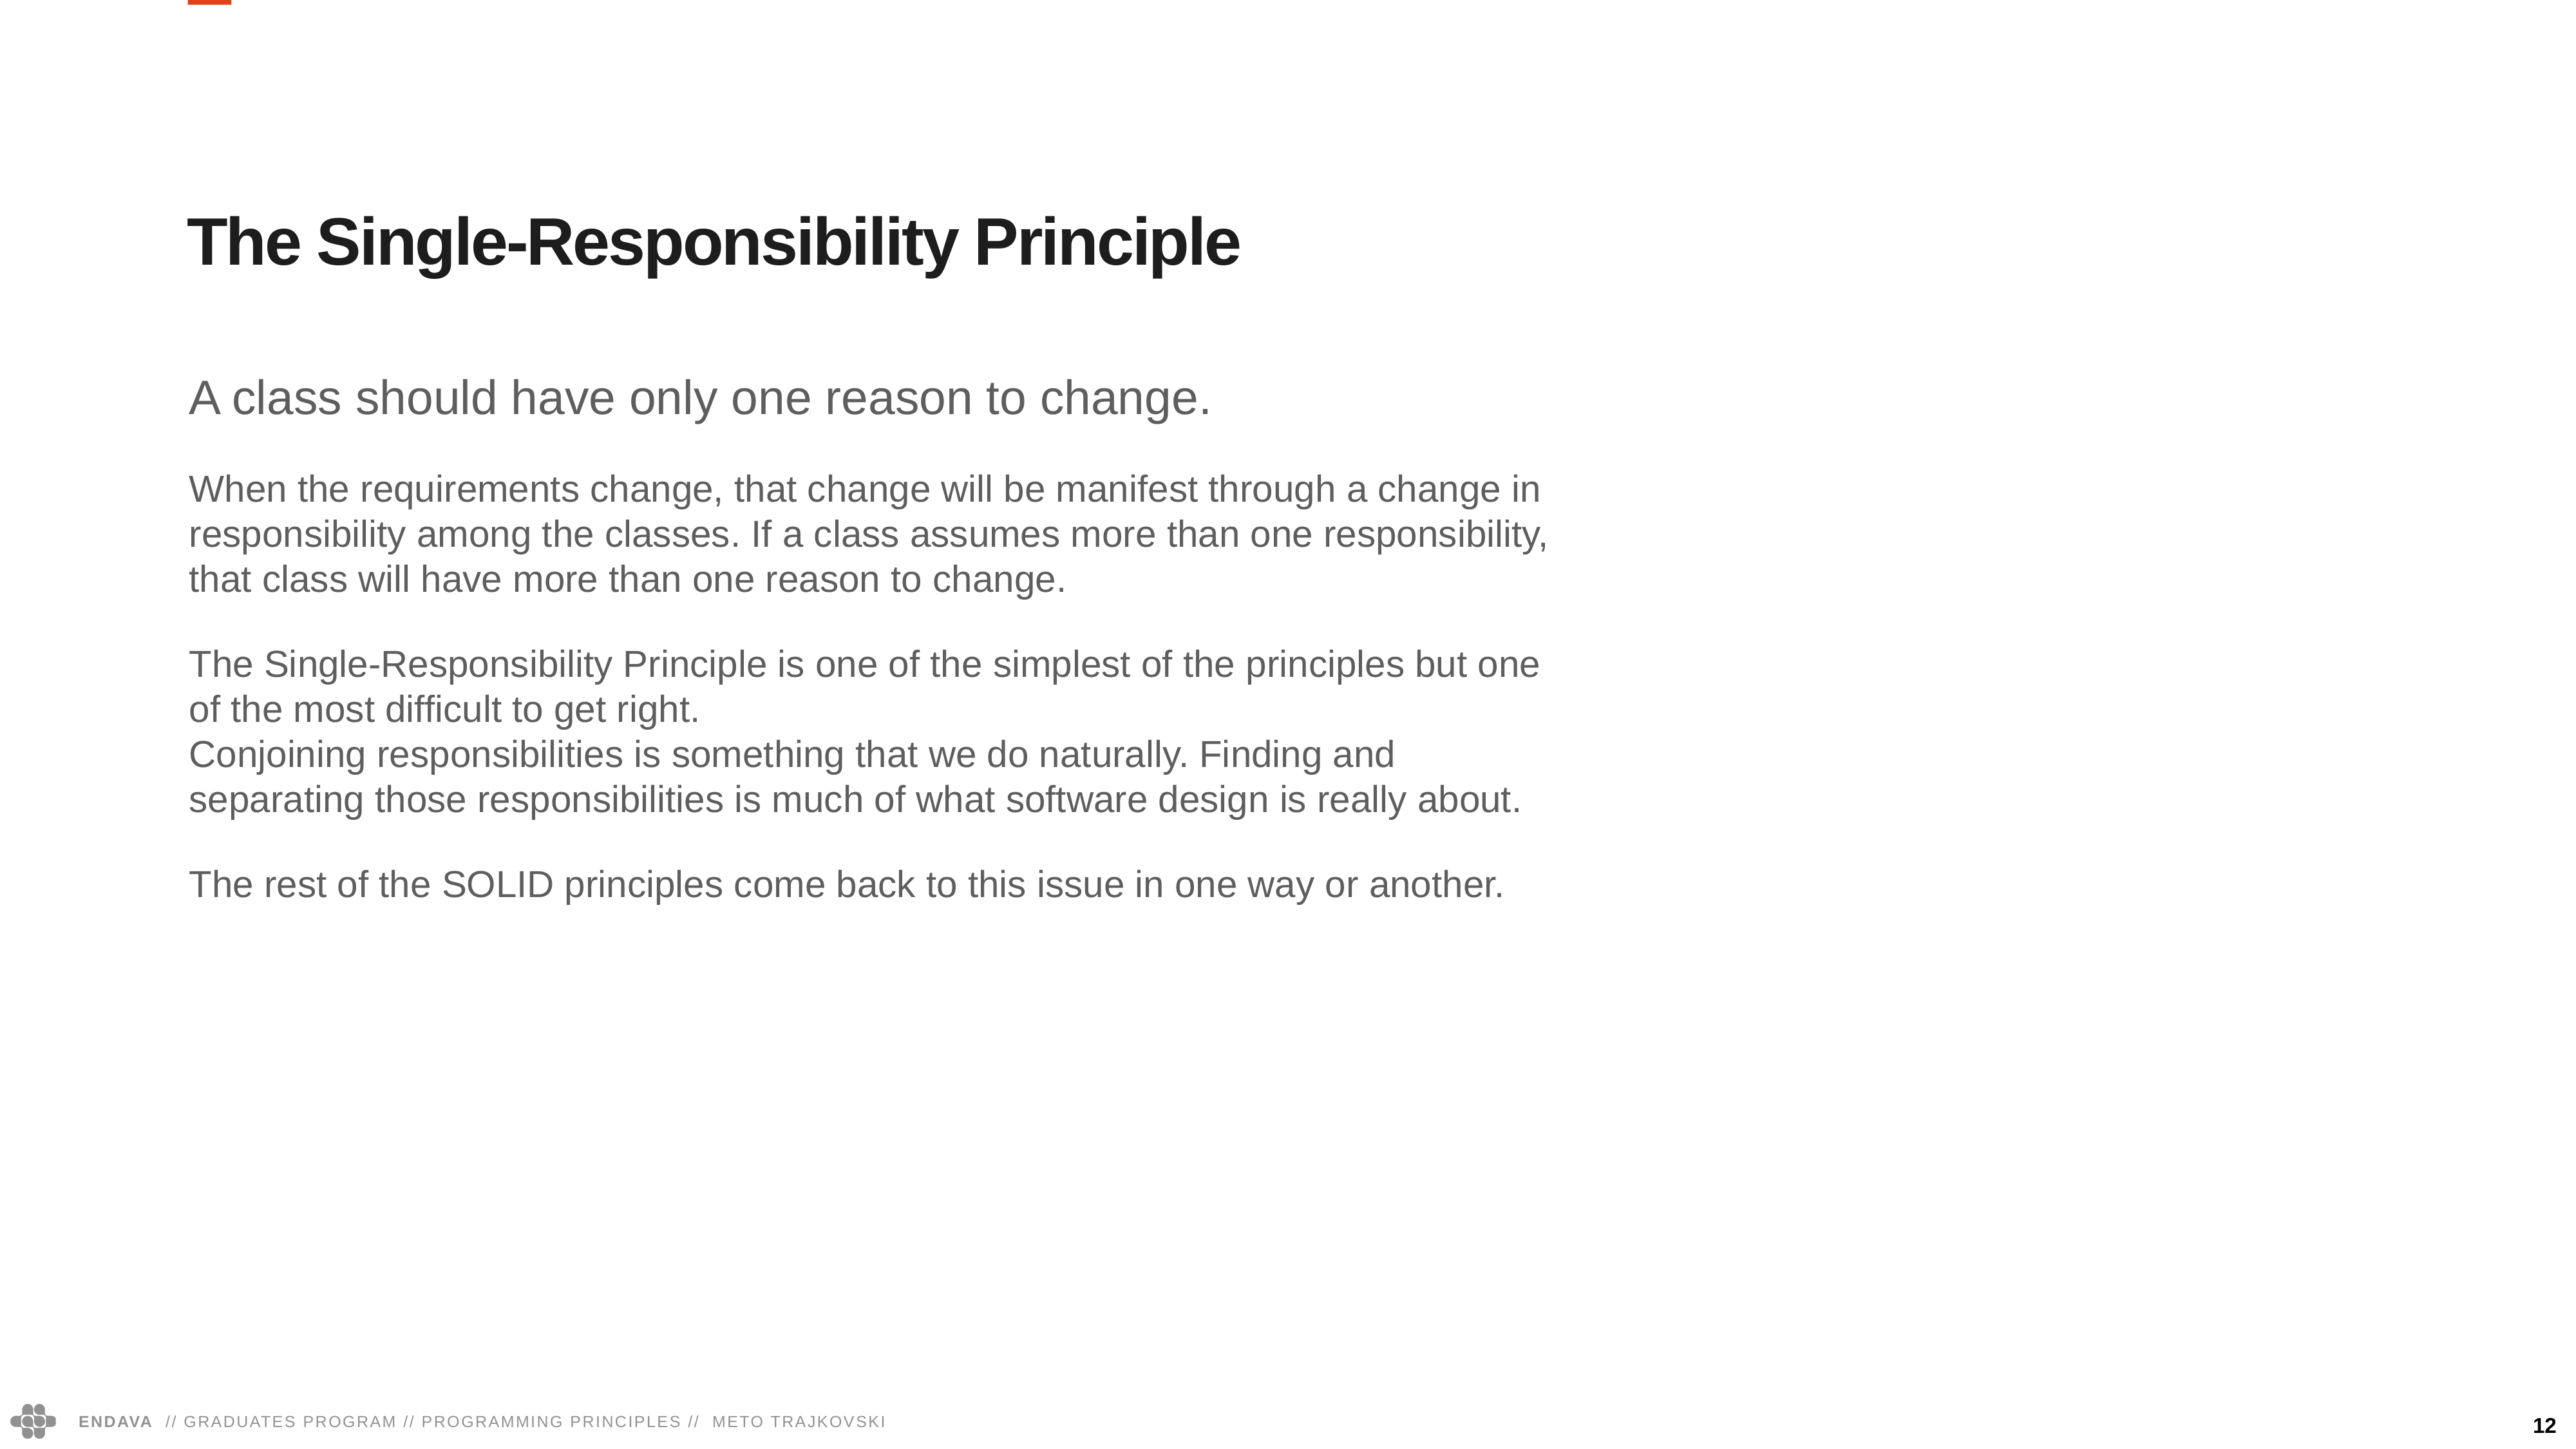

The Single-Responsibility Principle
A class should have only one reason to change.
When the requirements change, that change will be manifest through a change in responsibility among the classes. If a class assumes more than one responsibility, that class will have more than one reason to change.
The Single-Responsibility Principle is one of the simplest of the principles but one of the most difficult to get right.
Conjoining responsibilities is something that we do naturally. Finding and separating those responsibilities is much of what software design is really about.
The rest of the SOLID principles come back to this issue in one way or another.
12